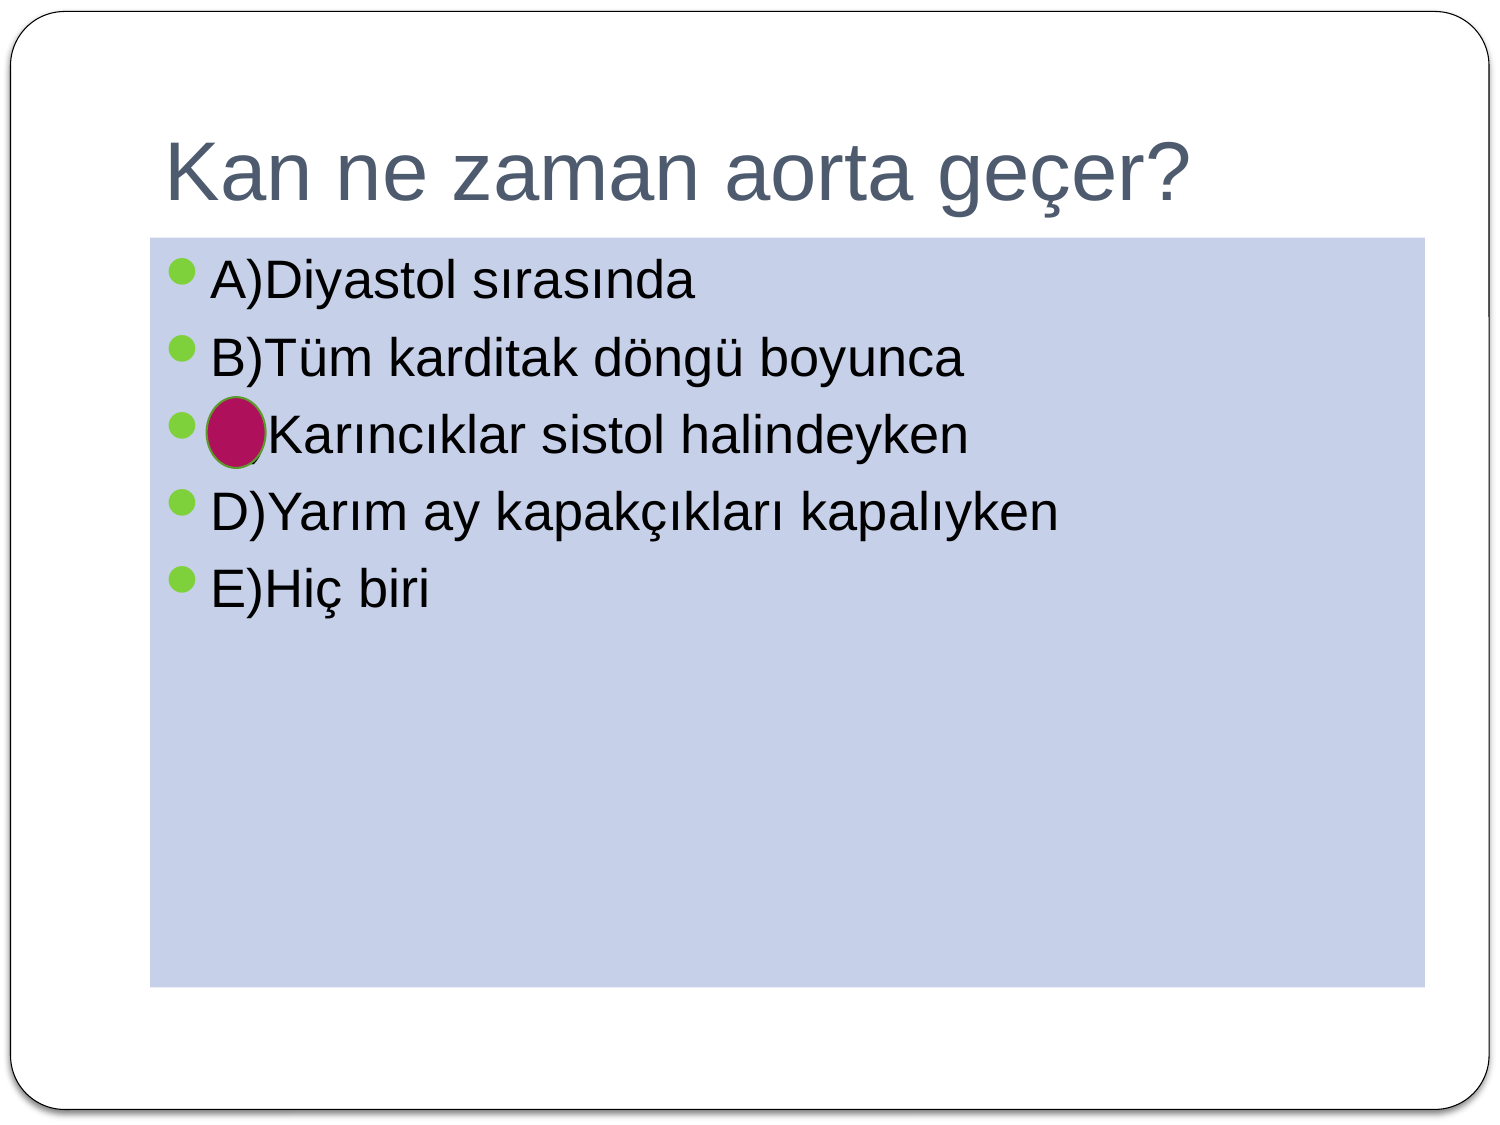

# Kan ne zaman aorta geçer?
A)Diyastol sırasında
B)Tüm karditak döngü boyunca
C)Karıncıklar sistol halindeyken
D)Yarım ay kapakçıkları kapalıyken
E)Hiç biri